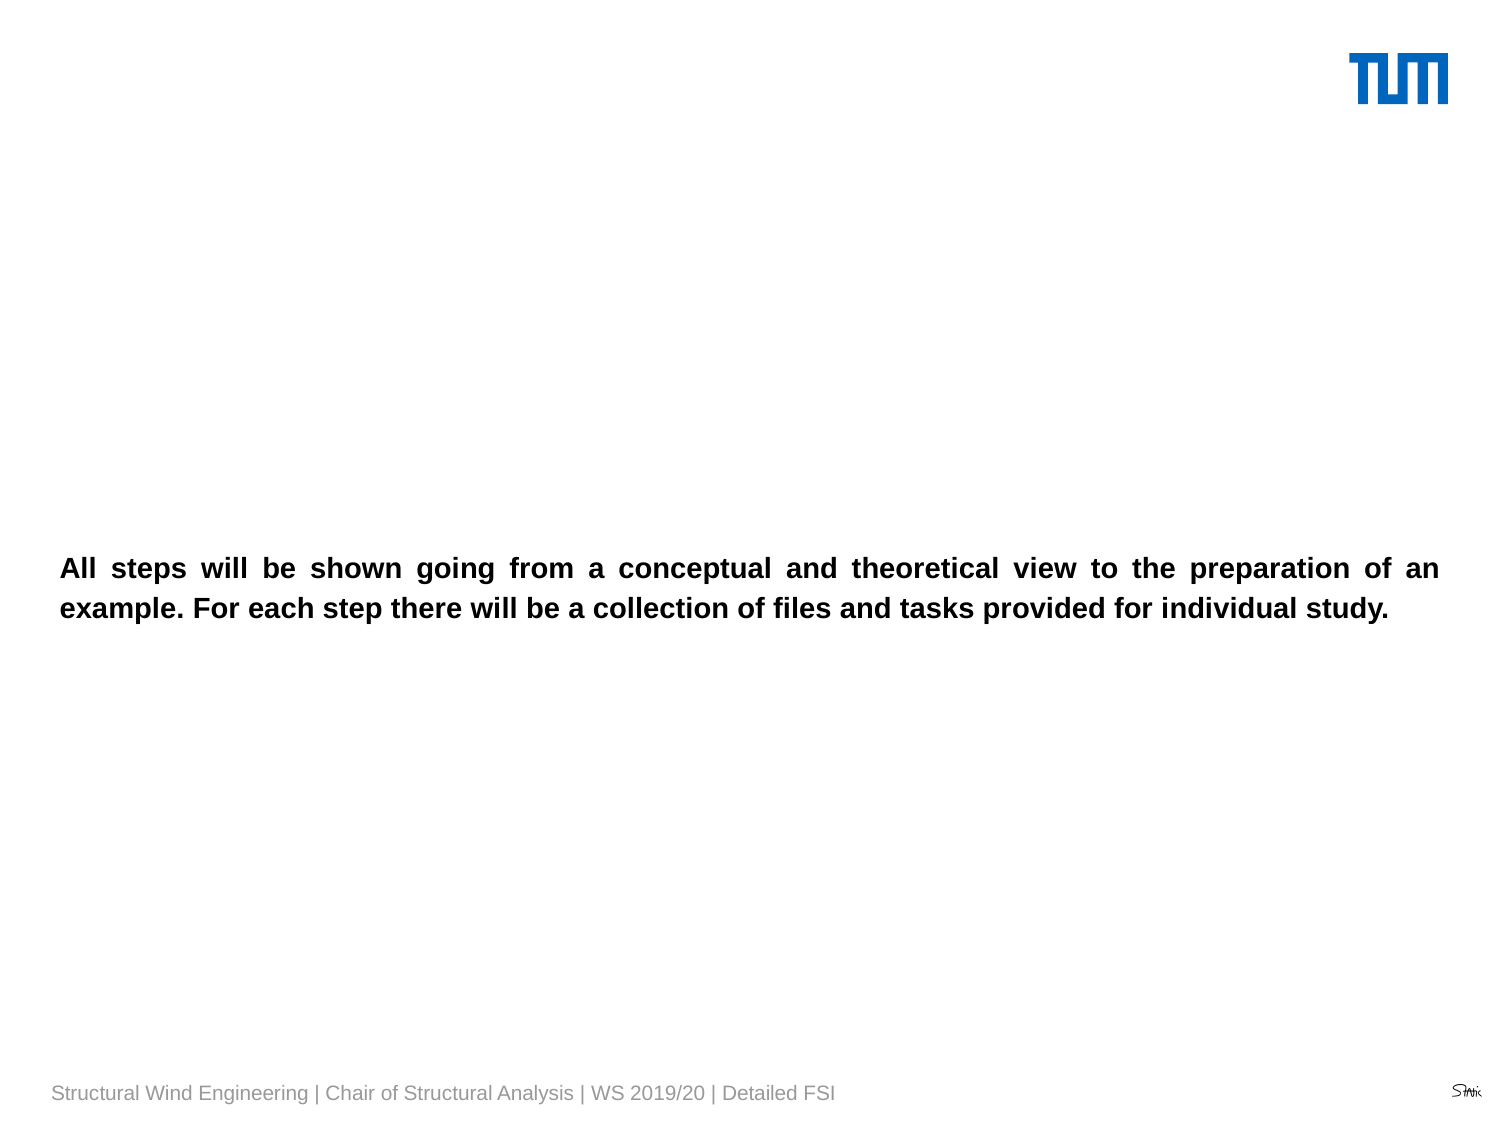

All steps will be shown going from a conceptual and theoretical view to the preparation of an example. For each step there will be a collection of files and tasks provided for individual study.